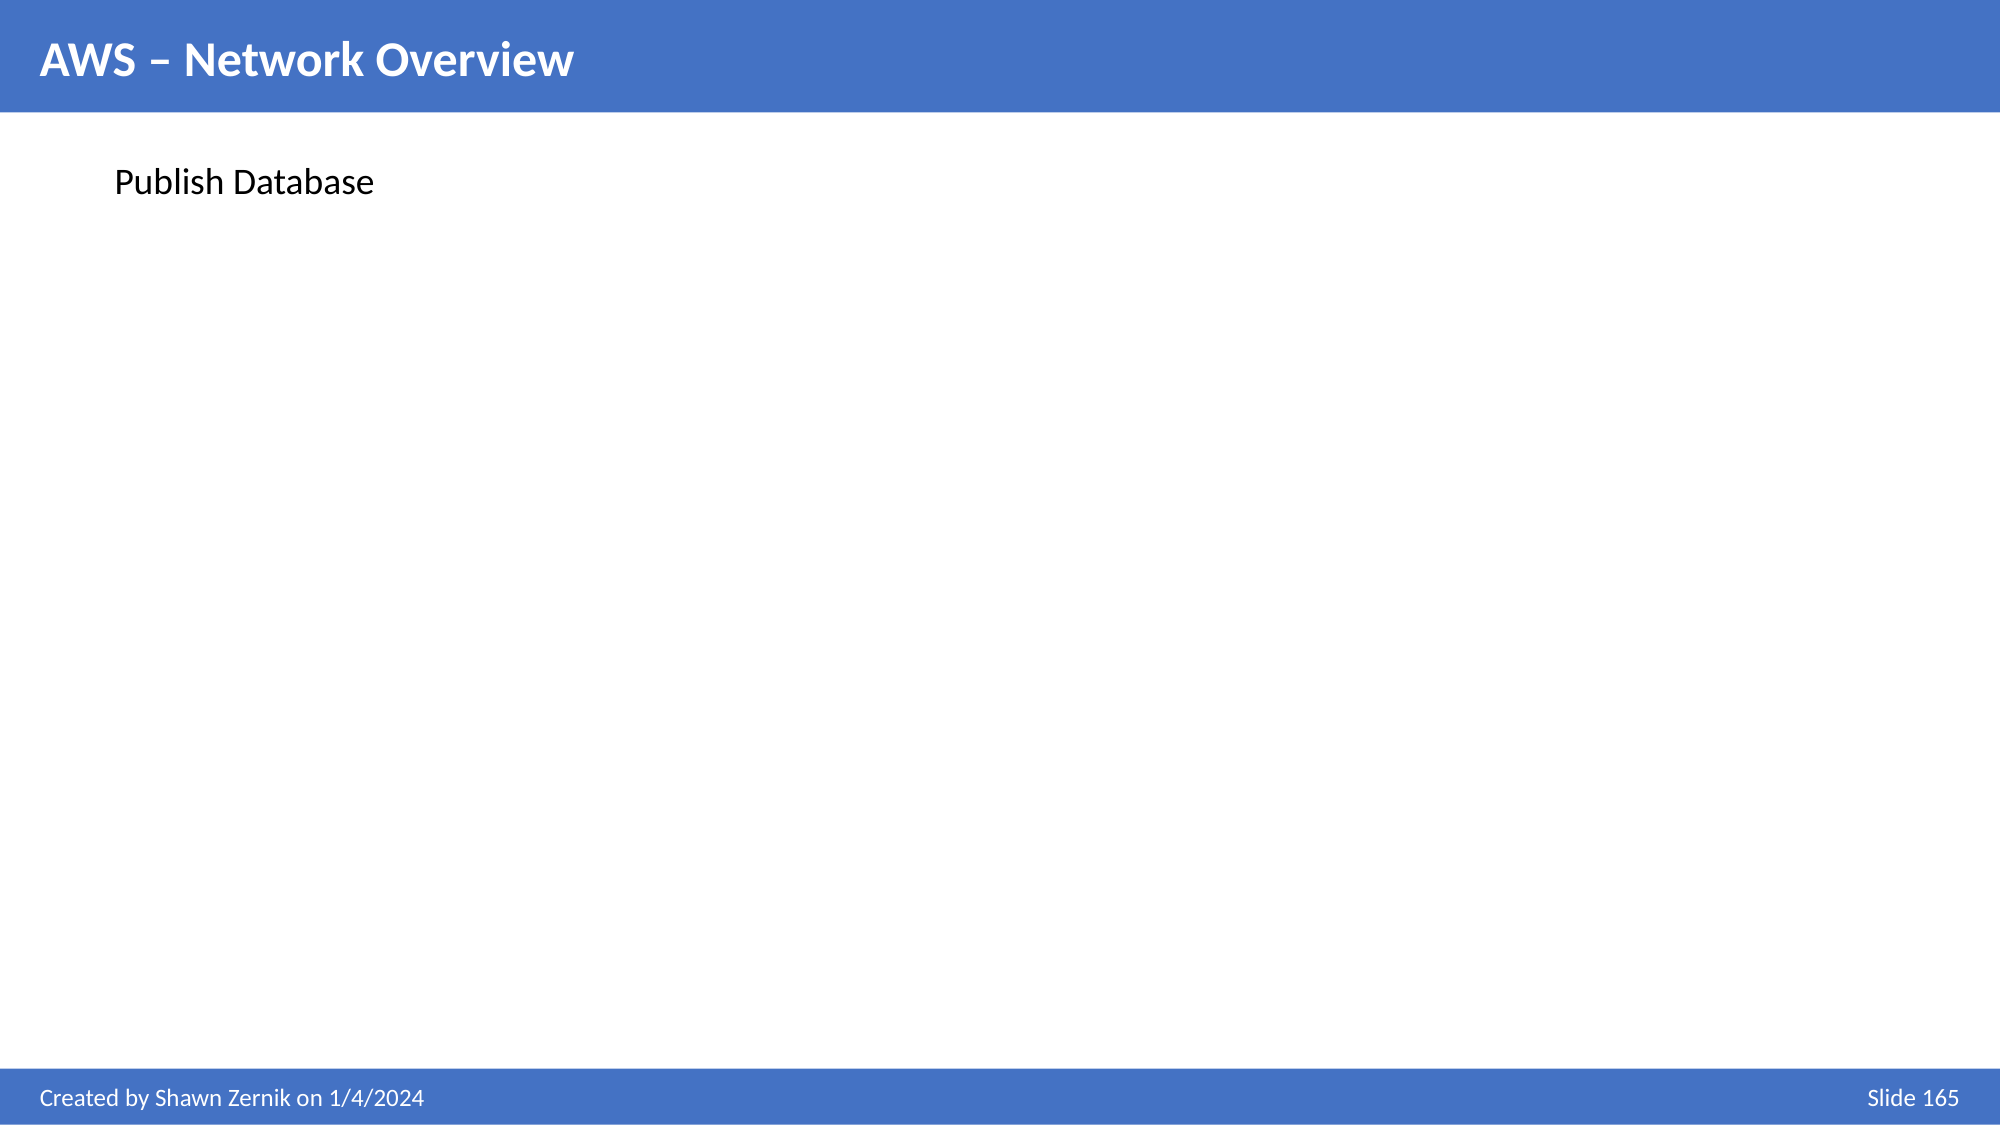

AWS – Network Overview
Publish Database

Created by Shawn Zernik on 1/4/2024
Slide 165